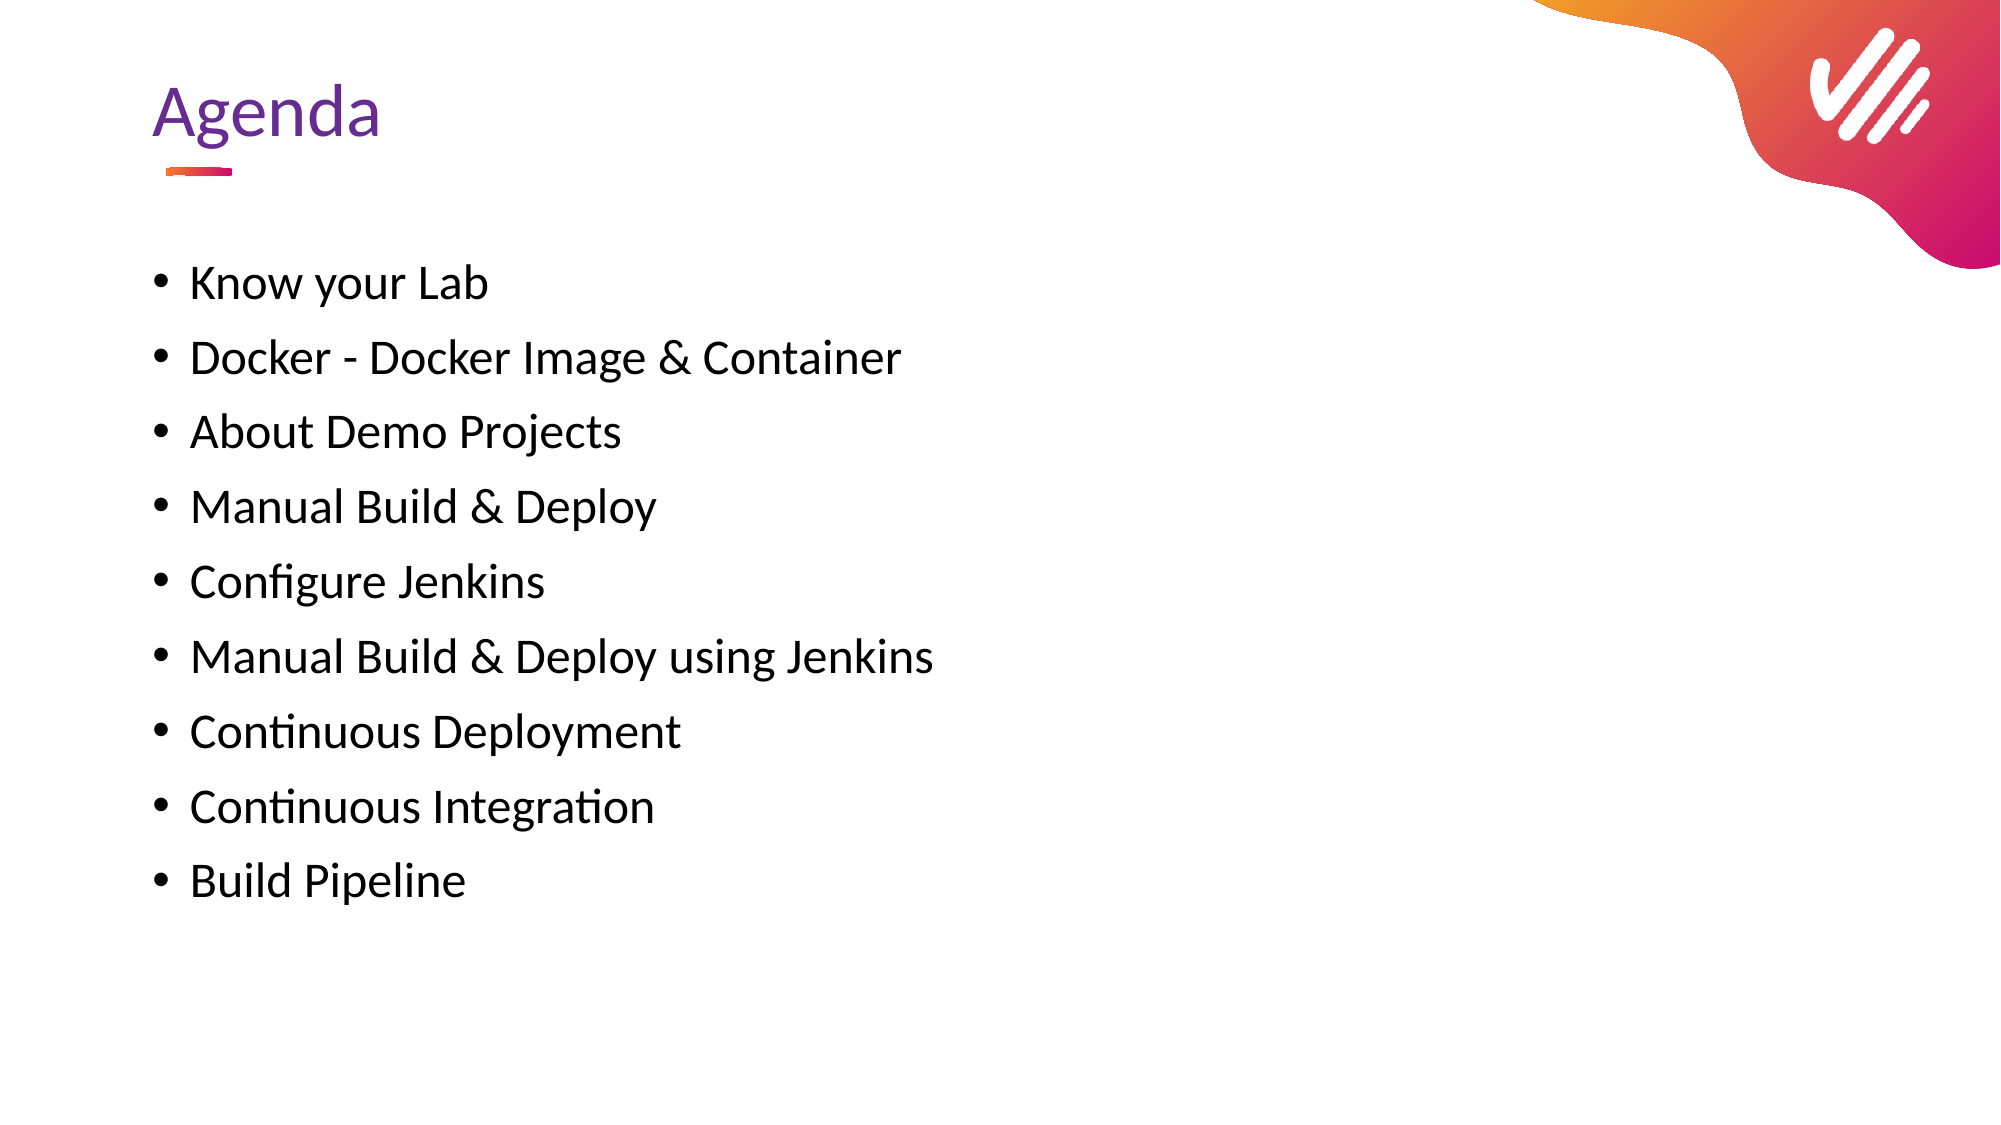

# Agenda
Know your Lab
Docker - Docker Image & Container
About Demo Projects
Manual Build & Deploy
Configure Jenkins
Manual Build & Deploy using Jenkins
Continuous Deployment
Continuous Integration
Build Pipeline